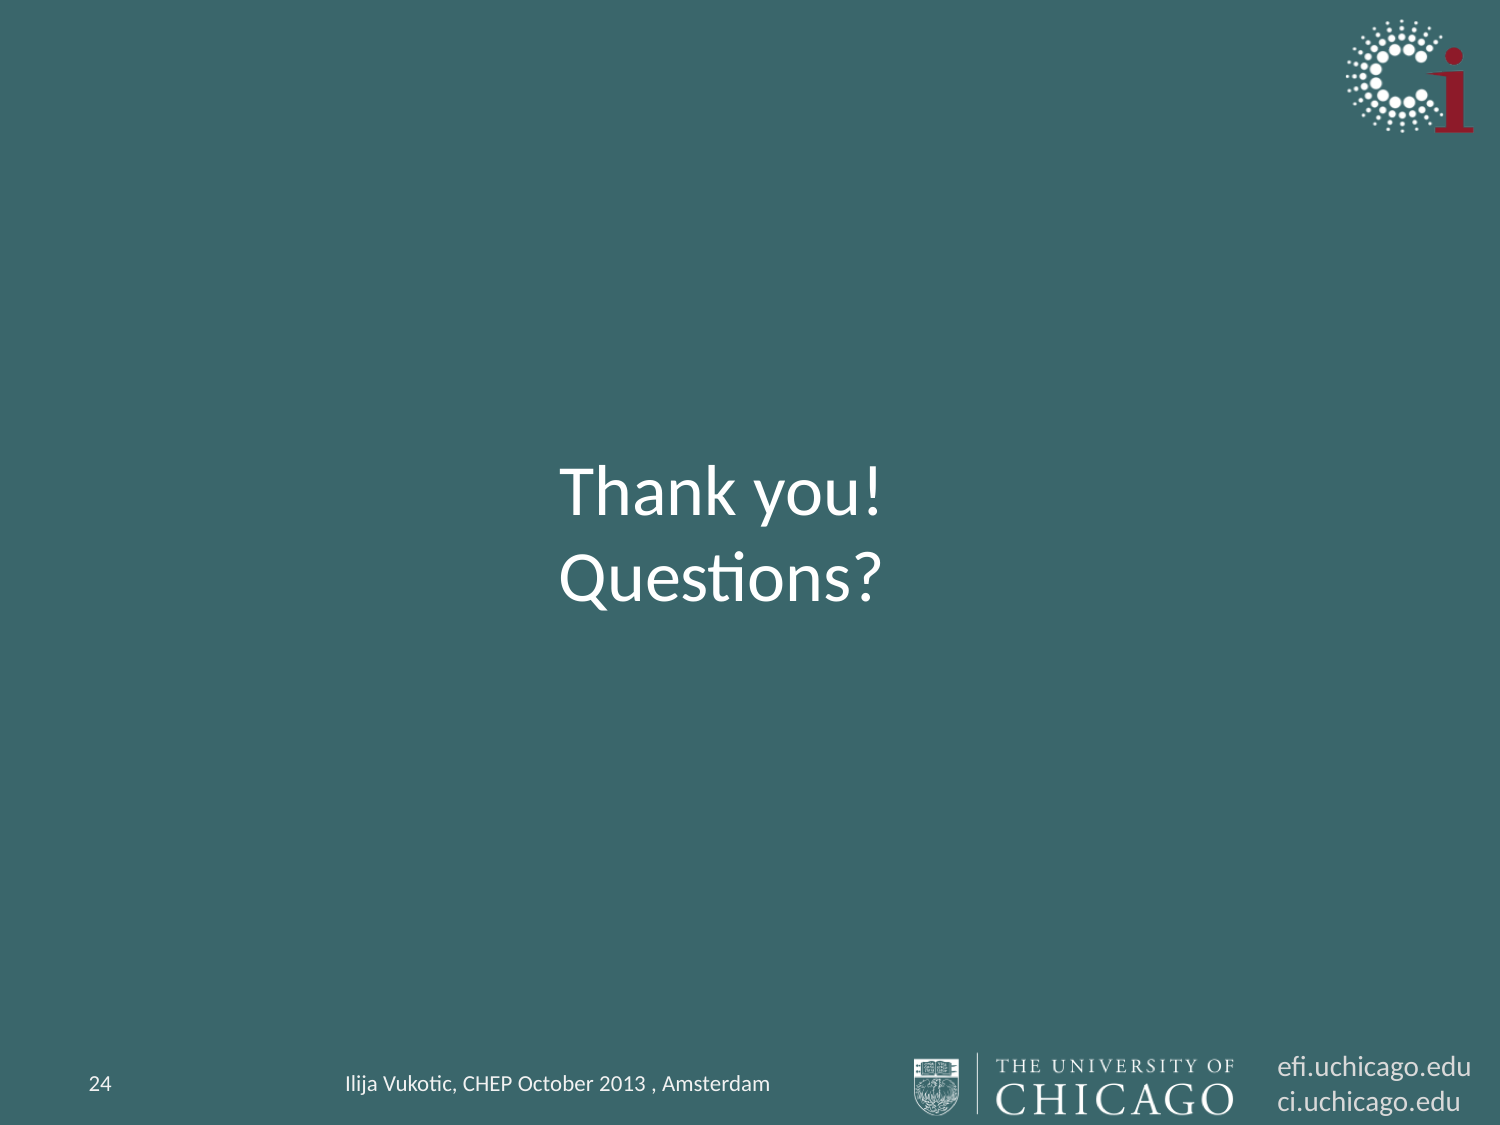

# Thank you! Questions?
24
Ilija Vukotic, CHEP October 2013 , Amsterdam